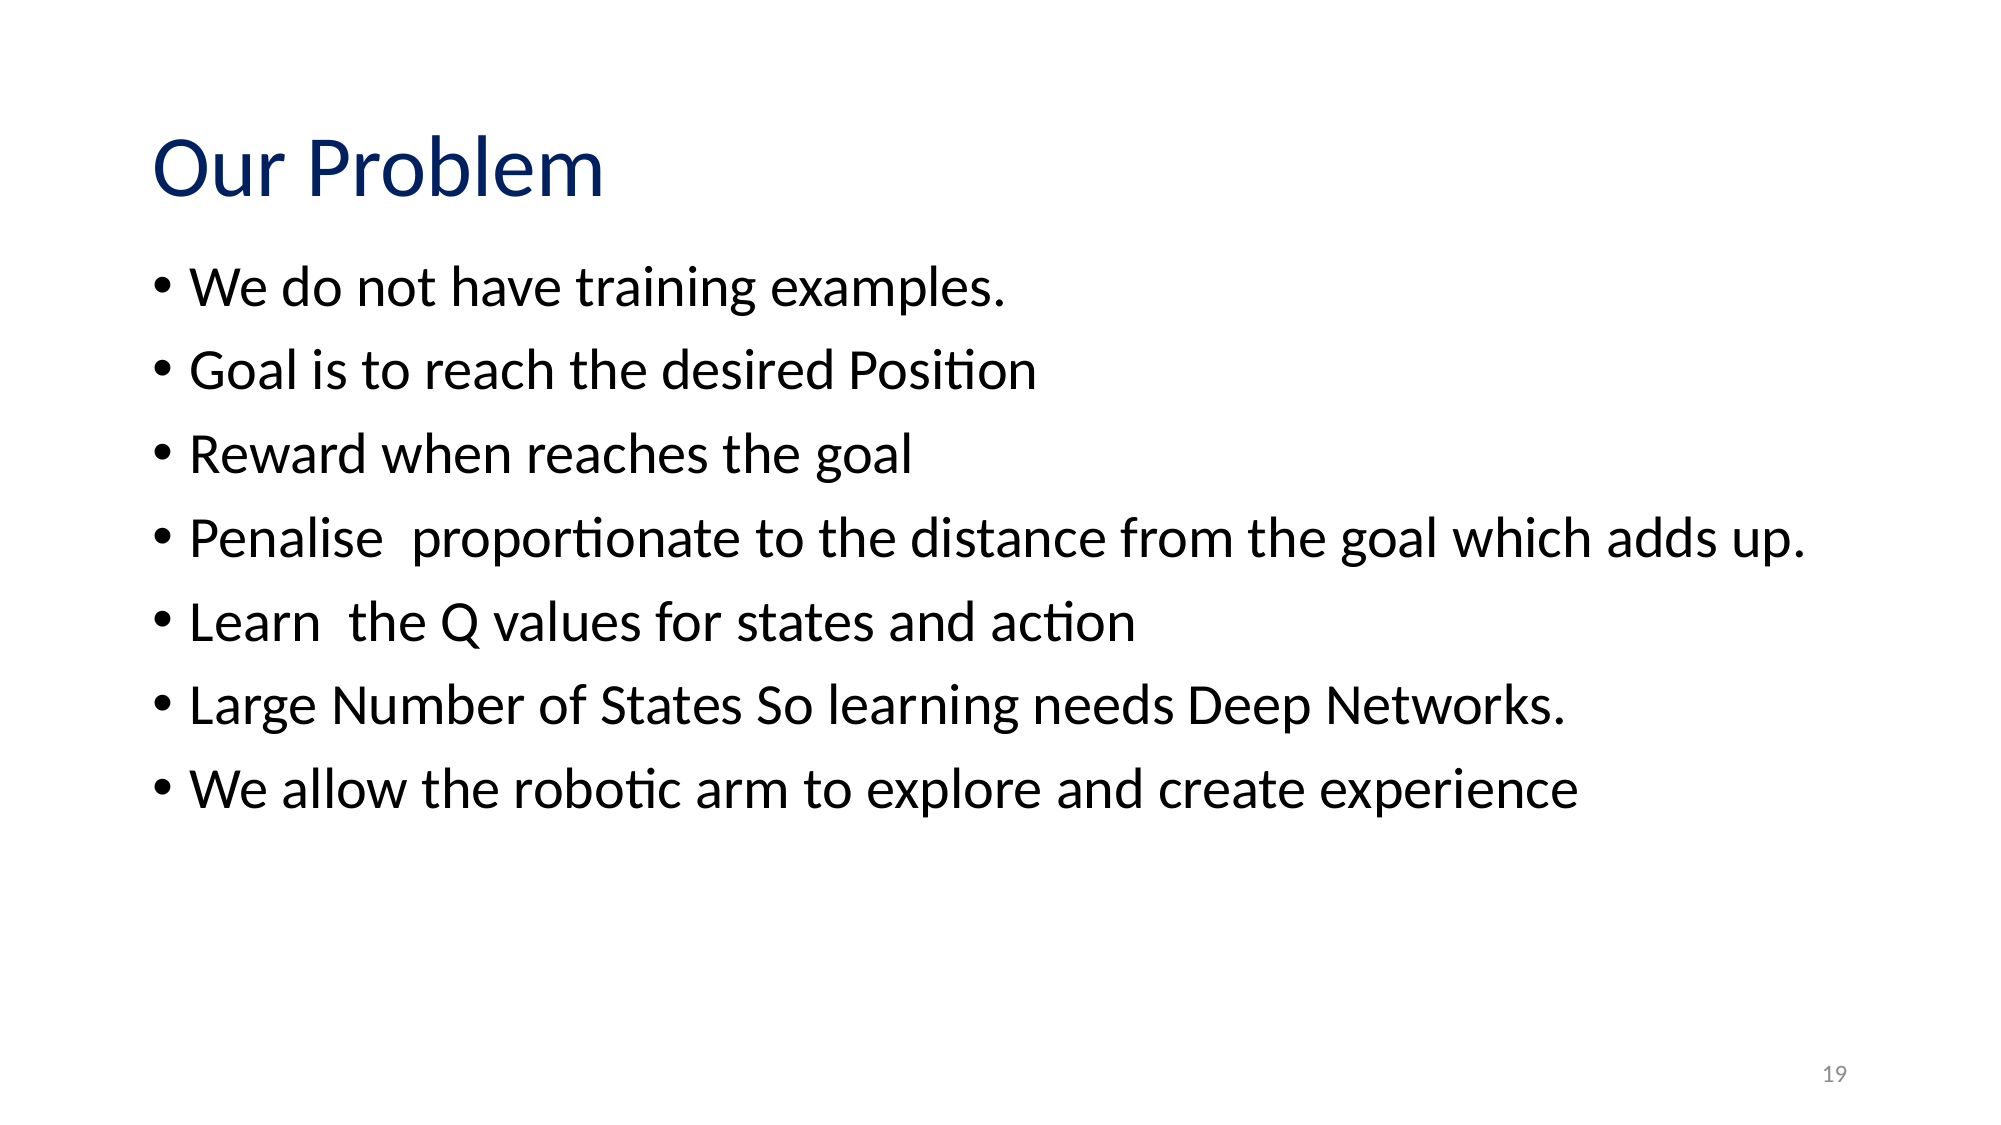

# Our Problem
We do not have training examples.
Goal is to reach the desired Position
Reward when reaches the goal
Penalise  proportionate to the distance from the goal which adds up.
Learn  the Q values for states and action
Large Number of States So learning needs Deep Networks.
We allow the robotic arm to explore and create experience

19